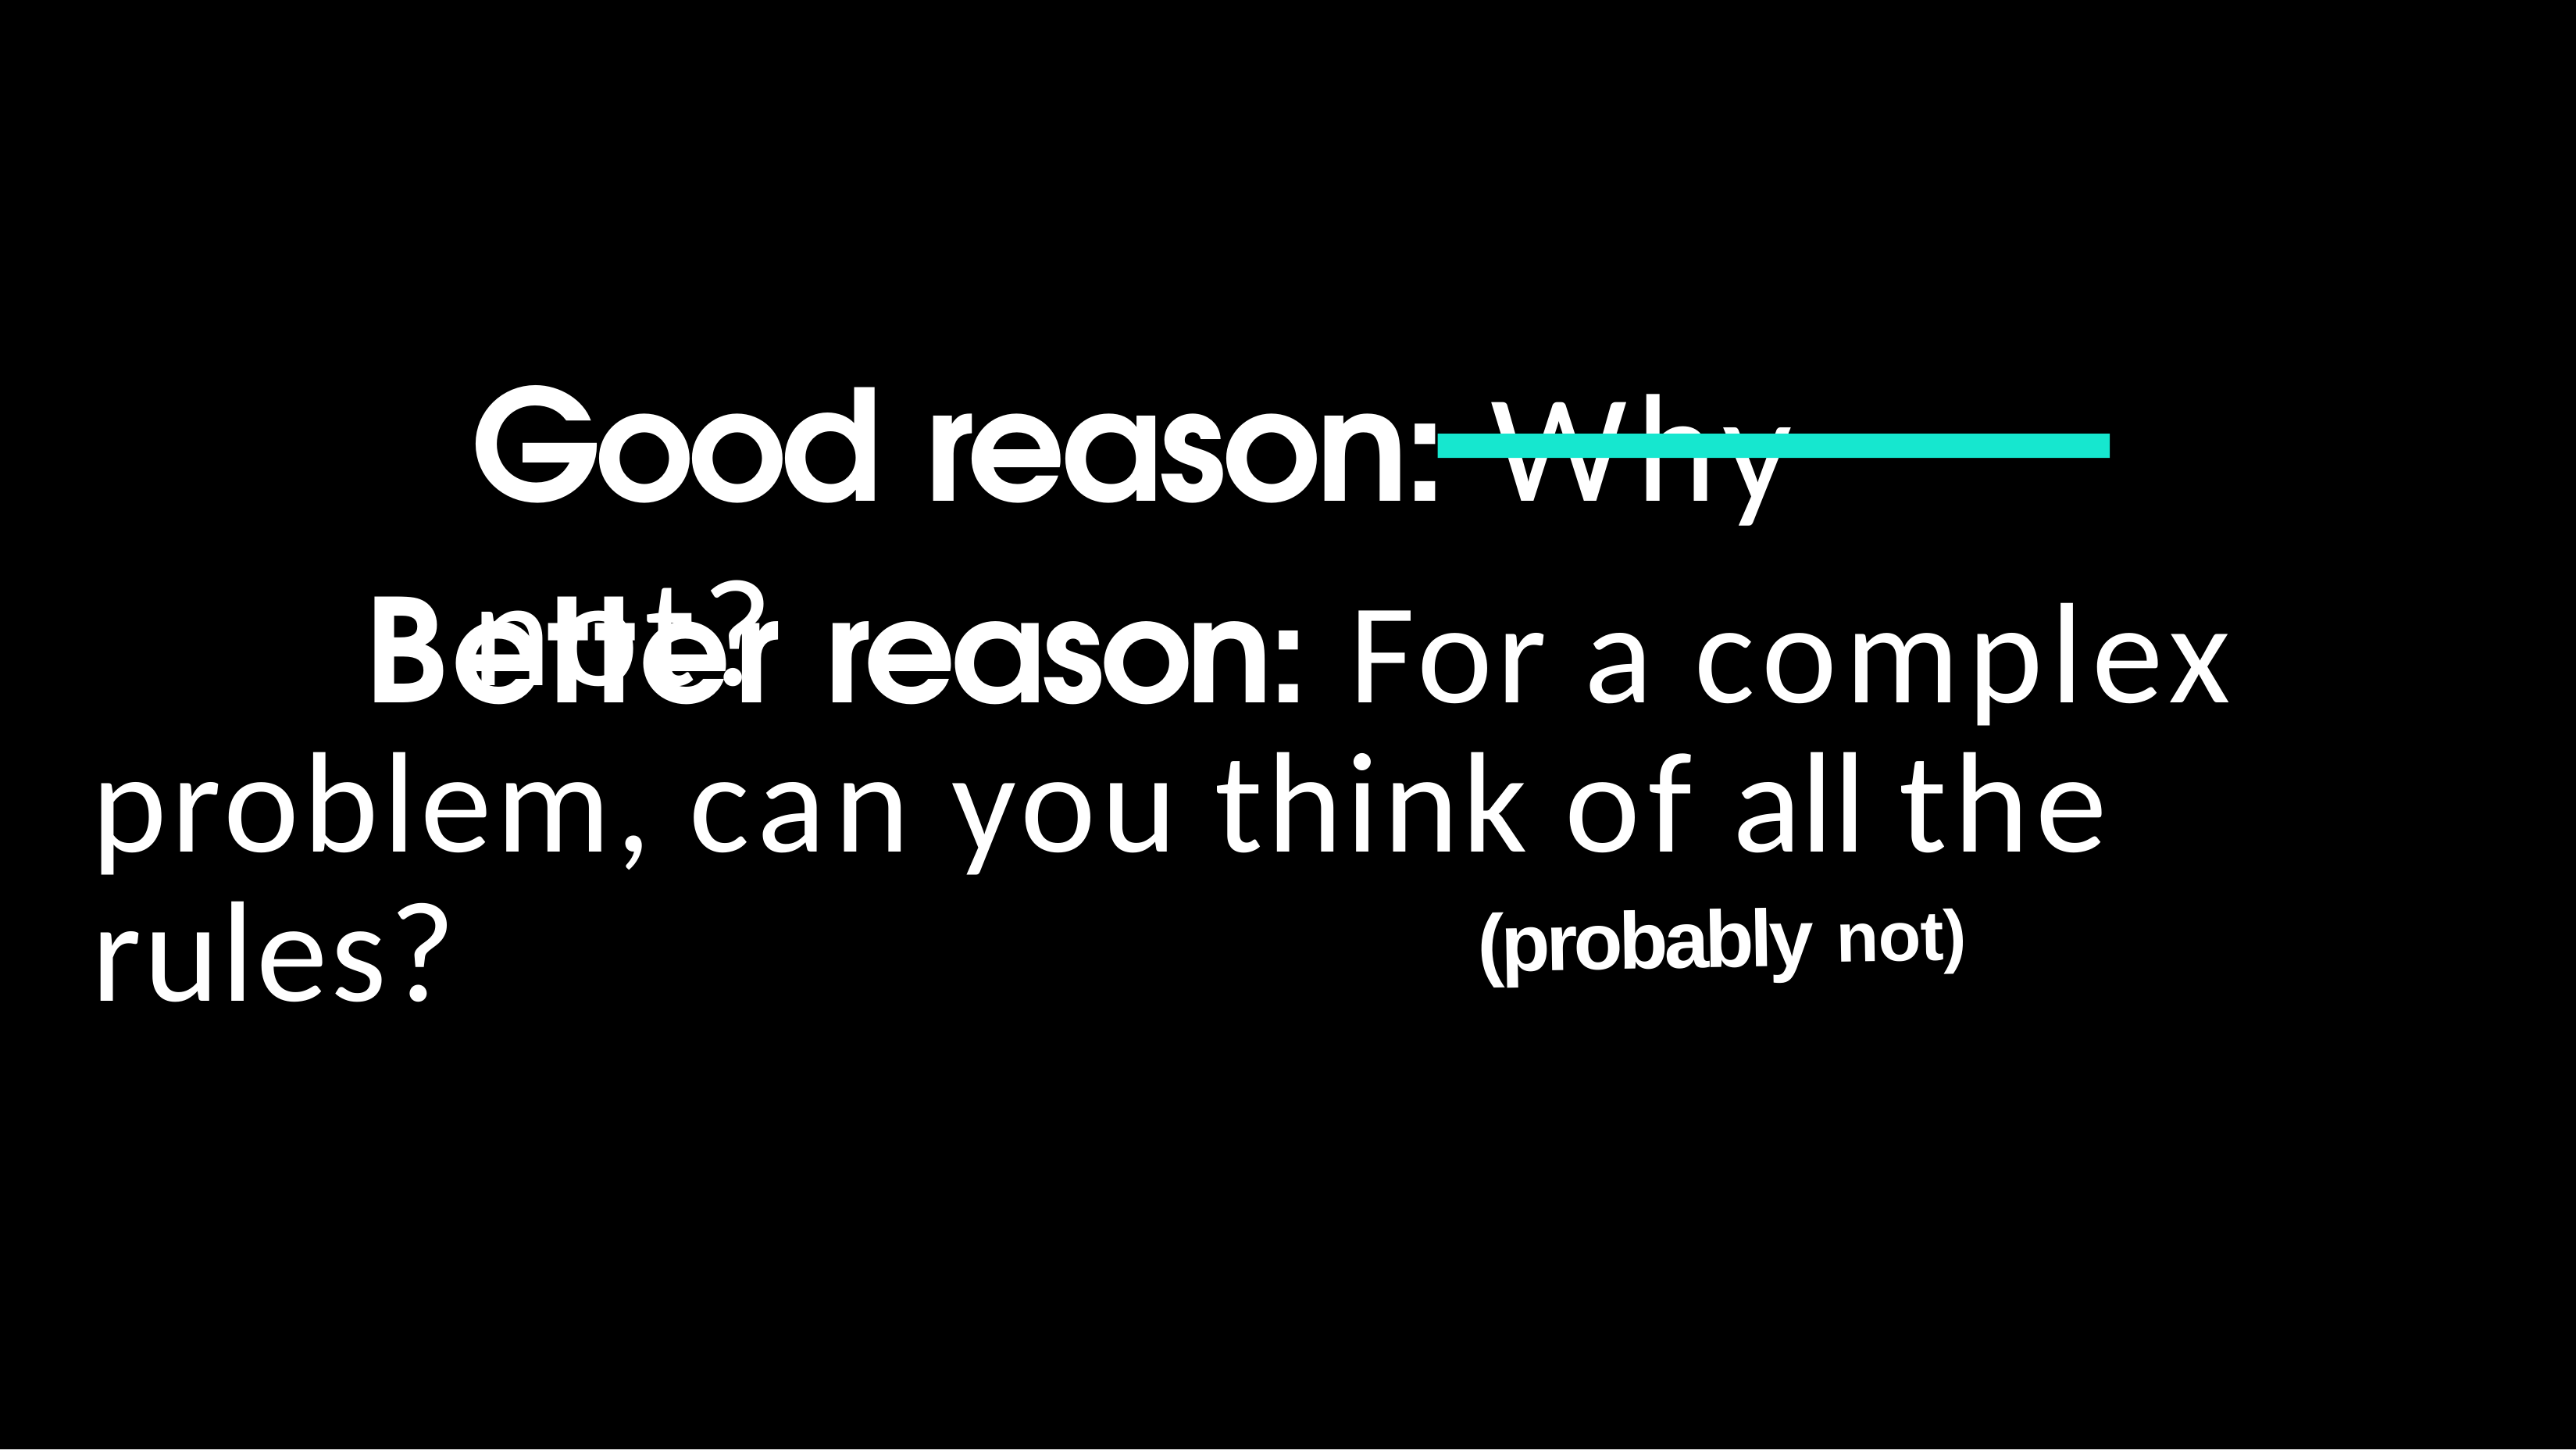

# Good reason: Why not?

Better reason: For a complex problem, can you think of all the rules?
(probably not)